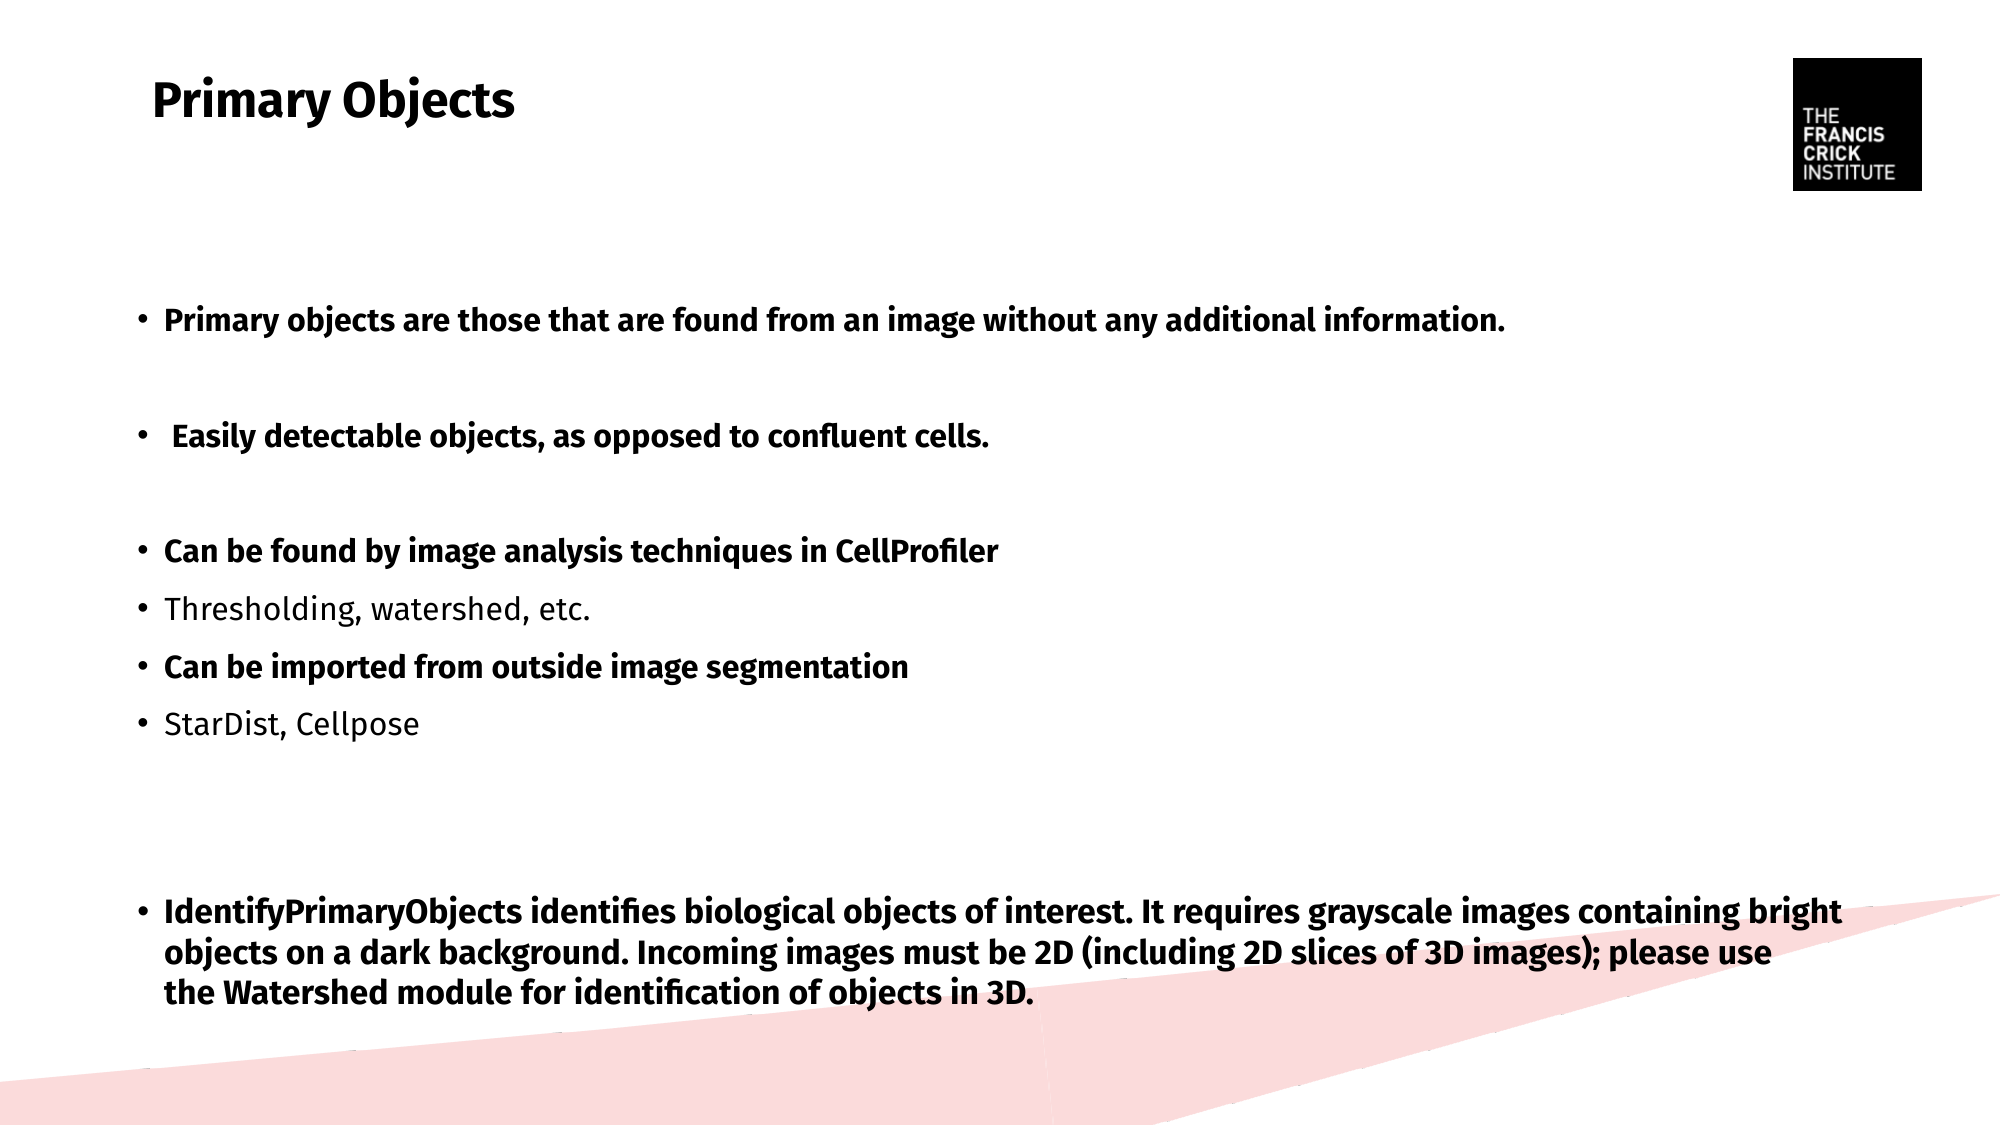

# Primary Objects
Primary objects are those that are found from an image without any additional information.

 Easily detectable objects, as opposed to confluent cells.

Can be found by image analysis techniques in CellProfiler
Thresholding, watershed, etc.
Can be imported from outside image segmentation
StarDist, Cellpose

IdentifyPrimaryObjects identifies biological objects of interest. It requires grayscale images containing bright objects on a dark background. Incoming images must be 2D (including 2D slices of 3D images); please use the Watershed module for identification of objects in 3D.